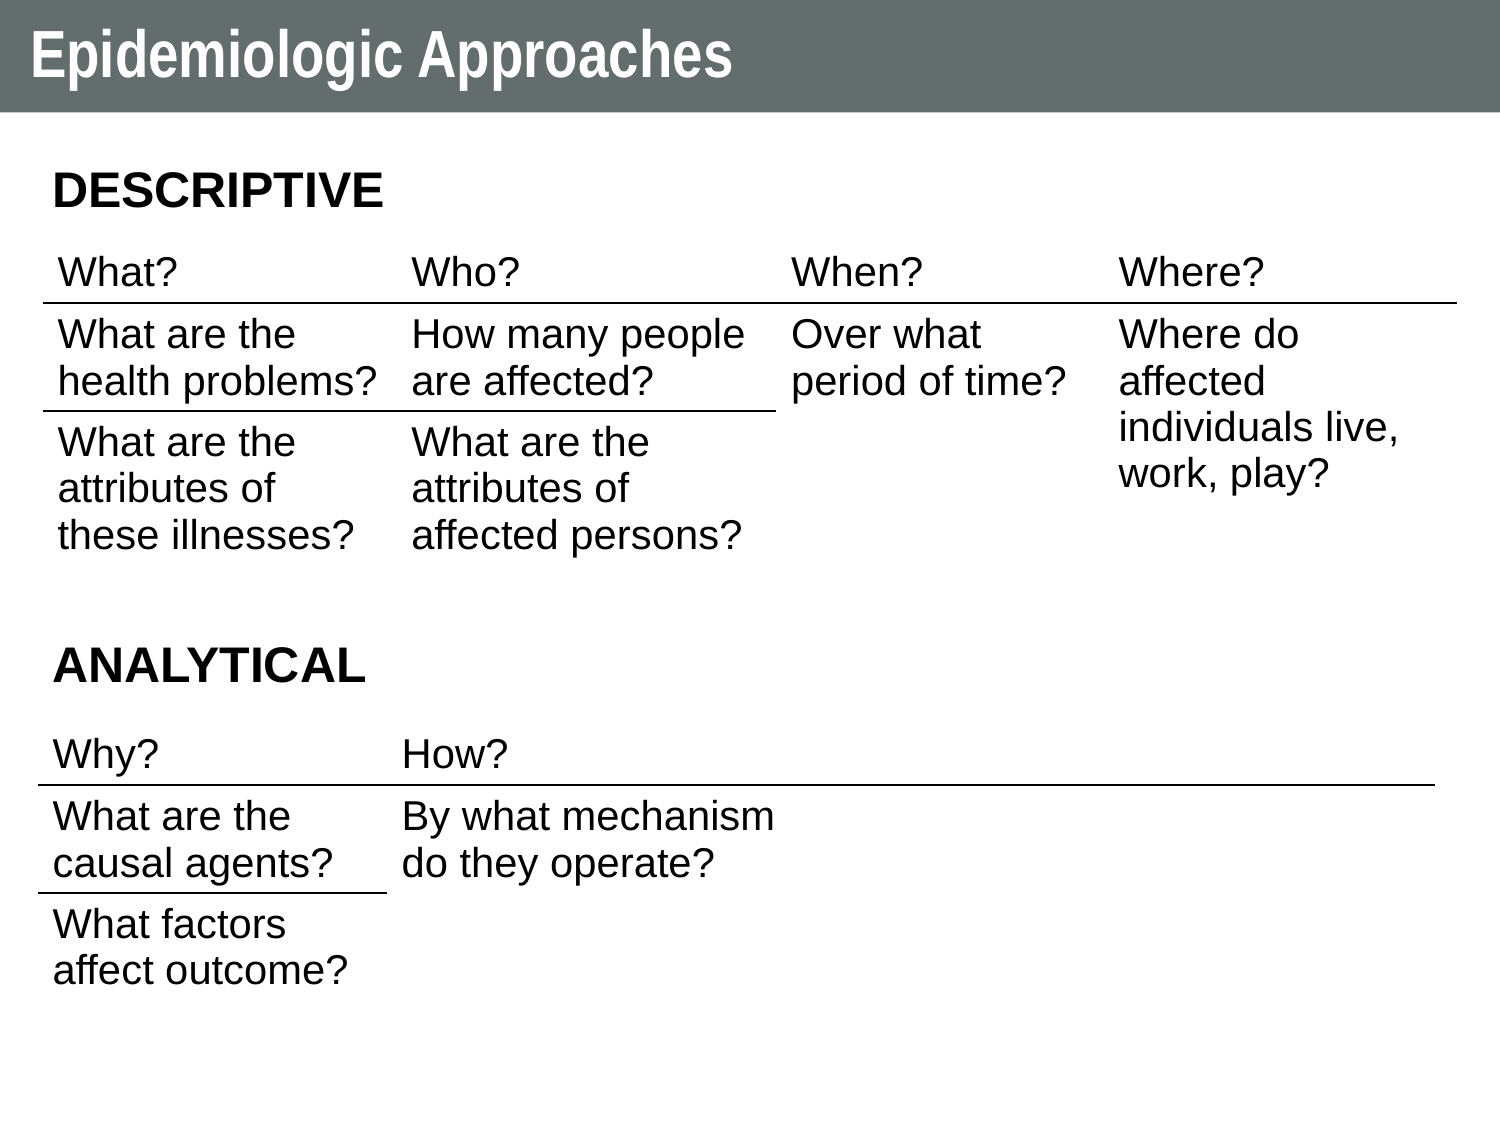

# Epidemiologic Approaches
DESCRIPTIVE

ANALYTICAL

| What? | Who? | When? | Where? |
| --- | --- | --- | --- |
| What are the health problems? | How many people are affected? | Over what period of time? | Where do affected individuals live, work, play? |
| What are the attributes of these illnesses? | What are the attributes of affected persons? |  |  |
| Why? | How? |  |  |
| --- | --- | --- | --- |
| What are the causal agents? | By what mechanism do they operate? |  |  |
| What factors affect outcome? |  |  |  |